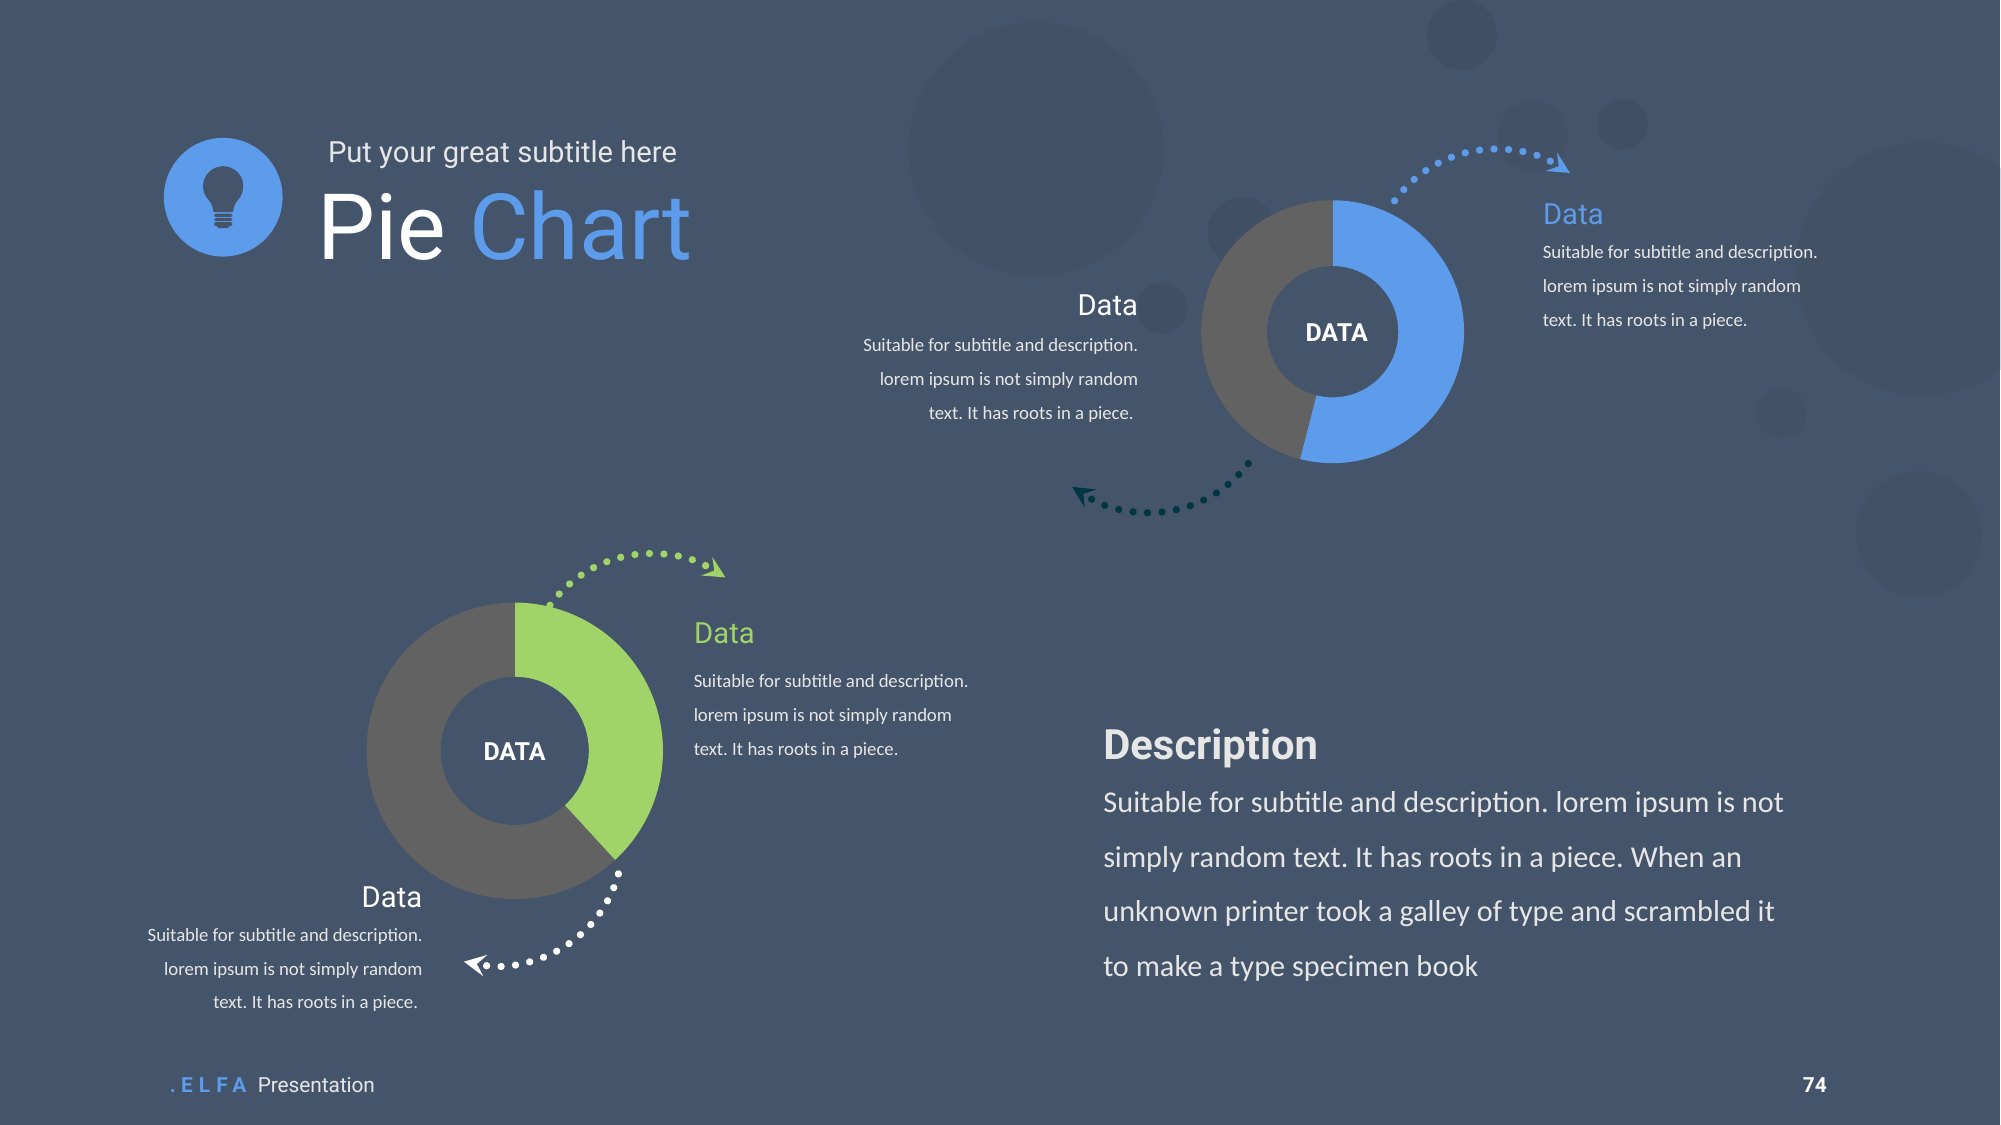

Put your great subtitle here

Pie Chart

### Chart

| Category | Sales |
|---|---|
| 1st Qtr | 5.4 |
| 2nd Qtr | 4.6 |
Data
Suitable for subtitle and description. lorem ipsum is not simply random text. It has roots in a piece.

Data
Suitable for subtitle and description. lorem ipsum is not simply random text. It has roots in a piece.
DATA

### Chart

| Category | Sales |
|---|---|
| 1st Qtr | 4.2 |
| 2nd Qtr | 6.8 |
Data
Suitable for subtitle and description. lorem ipsum is not simply random text. It has roots in a piece.
Description

DATA
Suitable for subtitle and description. lorem ipsum is not simply random text. It has roots in a piece. When an unknown printer took a galley of type and scrambled it to make a type specimen book
Data
Suitable for subtitle and description. lorem ipsum is not simply random text. It has roots in a piece.